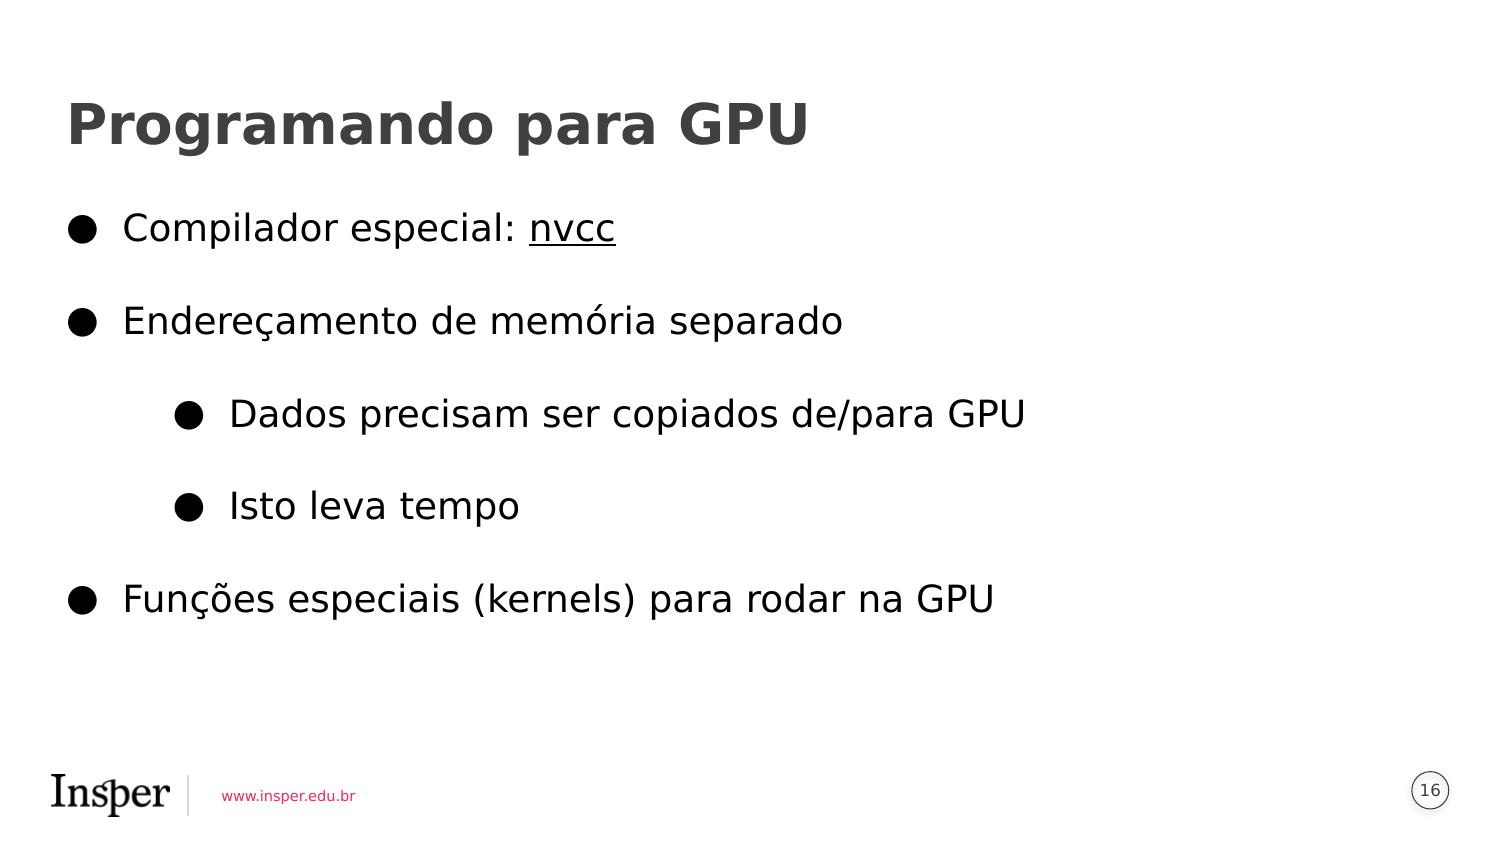

# Programando para GPU
Compilador especial: nvcc
Endereçamento de memória separado
Dados precisam ser copiados de/para GPU
Isto leva tempo
Funções especiais (kernels) para rodar na GPU